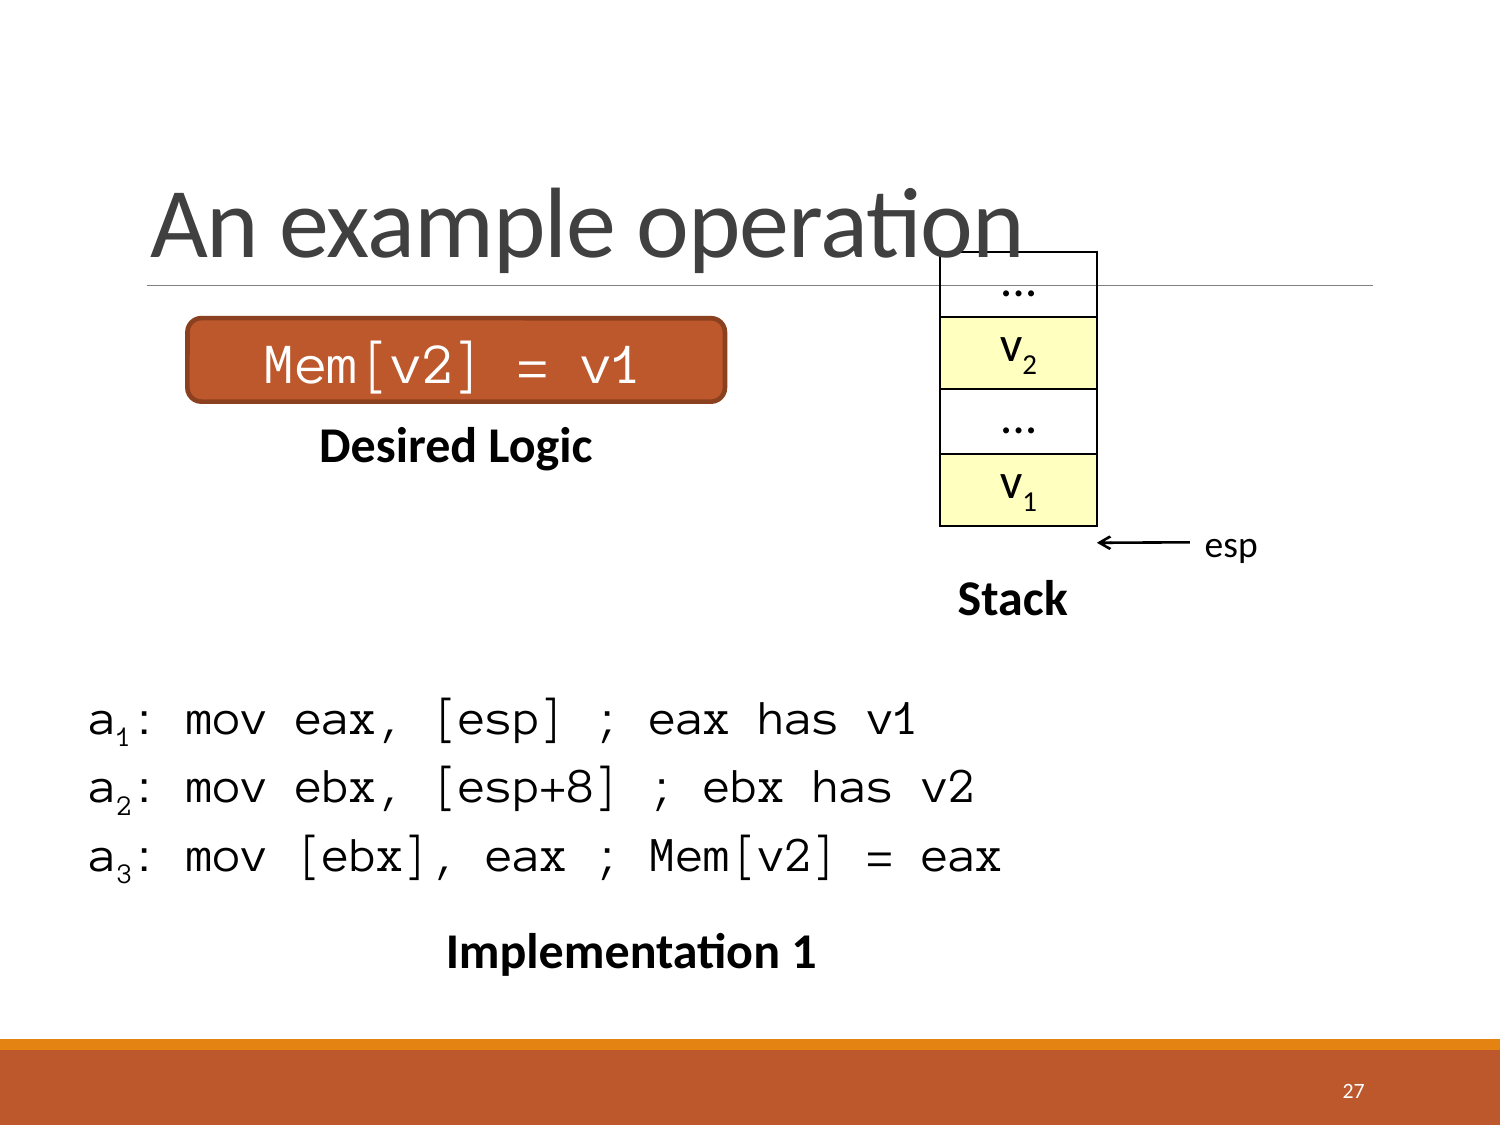

# An example operation
| ... |
| --- |
| v2 |
| ... |
| v1 |
Mem[v2] = v1
Desired Logic
esp
Stack
a1: mov eax, [esp] ; eax has v1
a2: mov ebx, [esp+8] ; ebx has v2
a3: mov [ebx], eax ; Mem[v2] = eax
Implementation 1
27